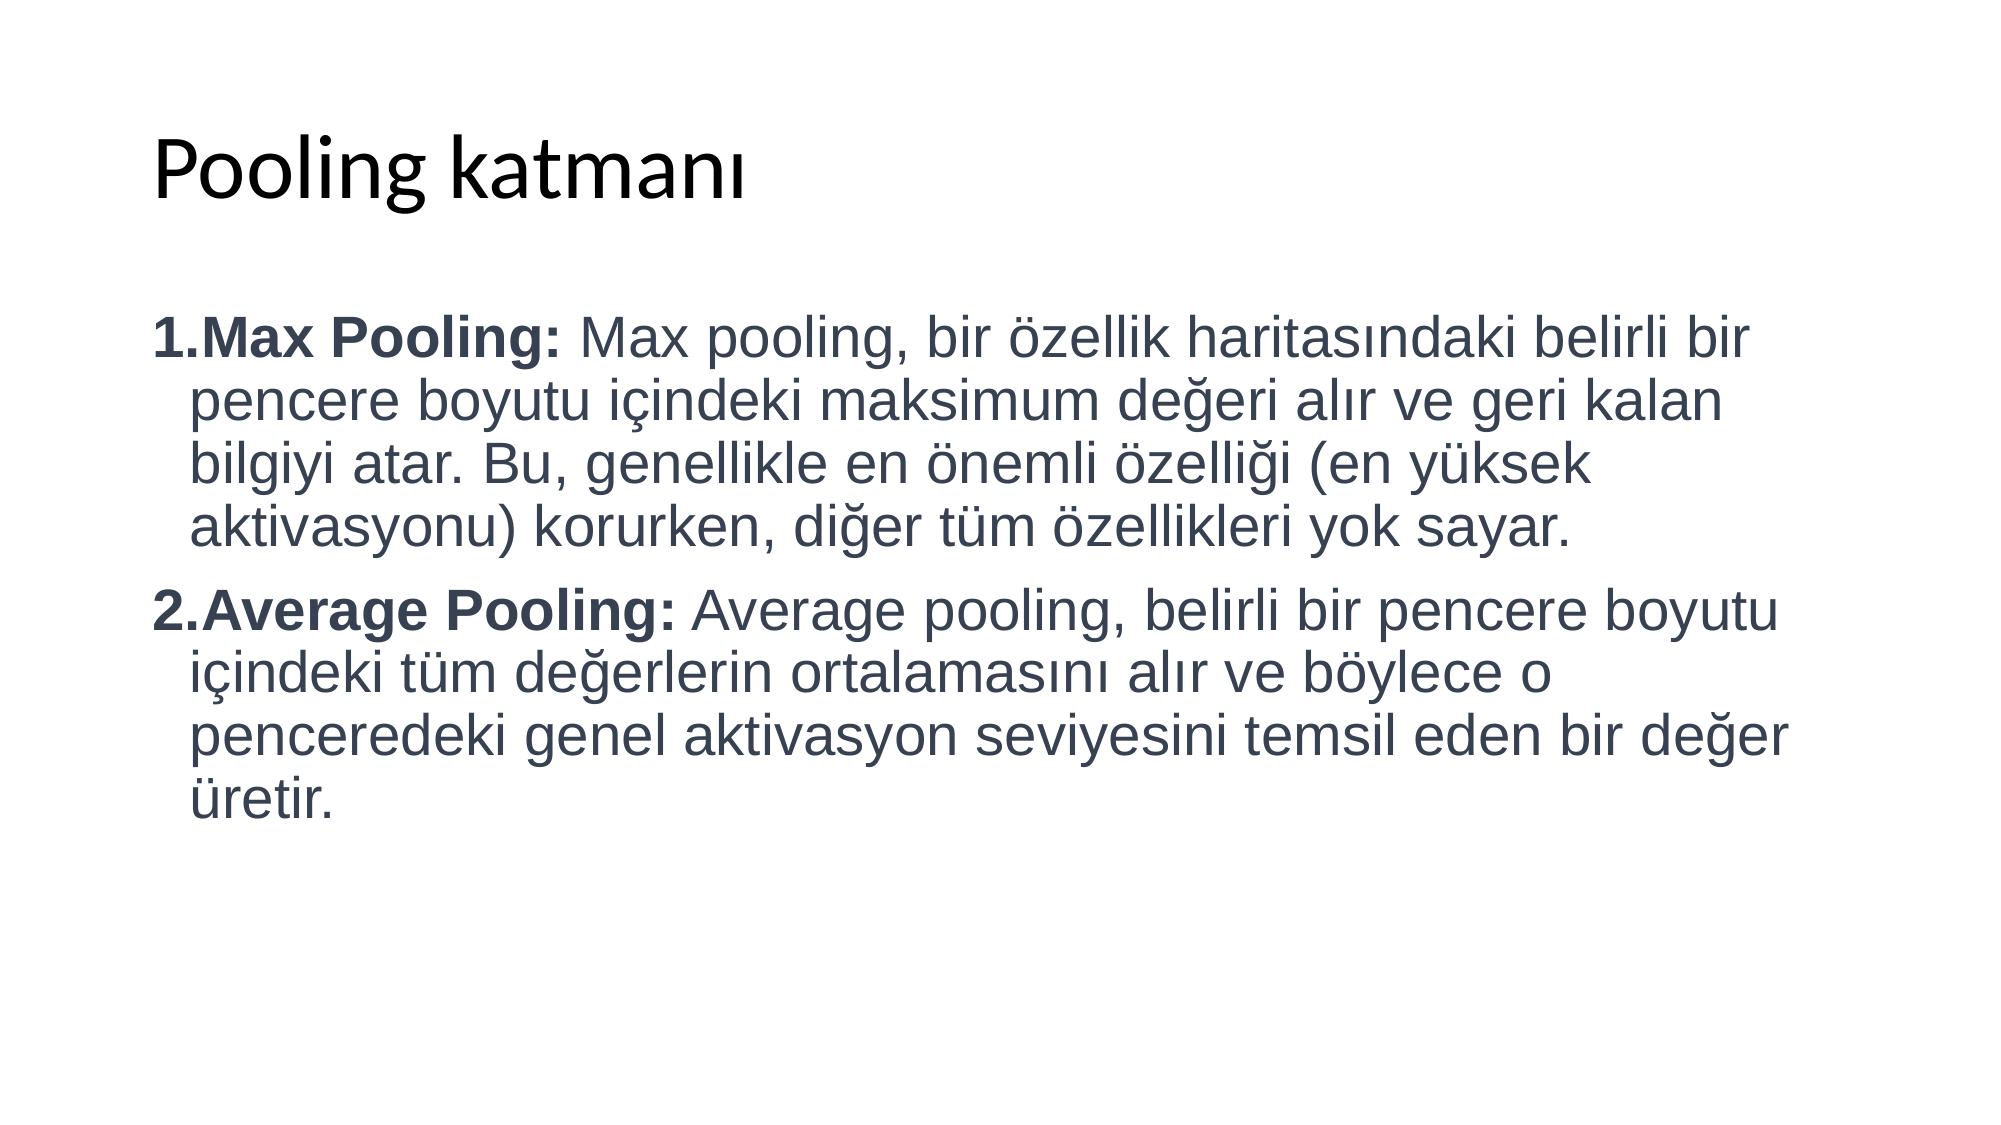

# Pooling katmanı
Max Pooling: Max pooling, bir özellik haritasındaki belirli bir pencere boyutu içindeki maksimum değeri alır ve geri kalan bilgiyi atar. Bu, genellikle en önemli özelliği (en yüksek aktivasyonu) korurken, diğer tüm özellikleri yok sayar.
Average Pooling: Average pooling, belirli bir pencere boyutu içindeki tüm değerlerin ortalamasını alır ve böylece o penceredeki genel aktivasyon seviyesini temsil eden bir değer üretir.